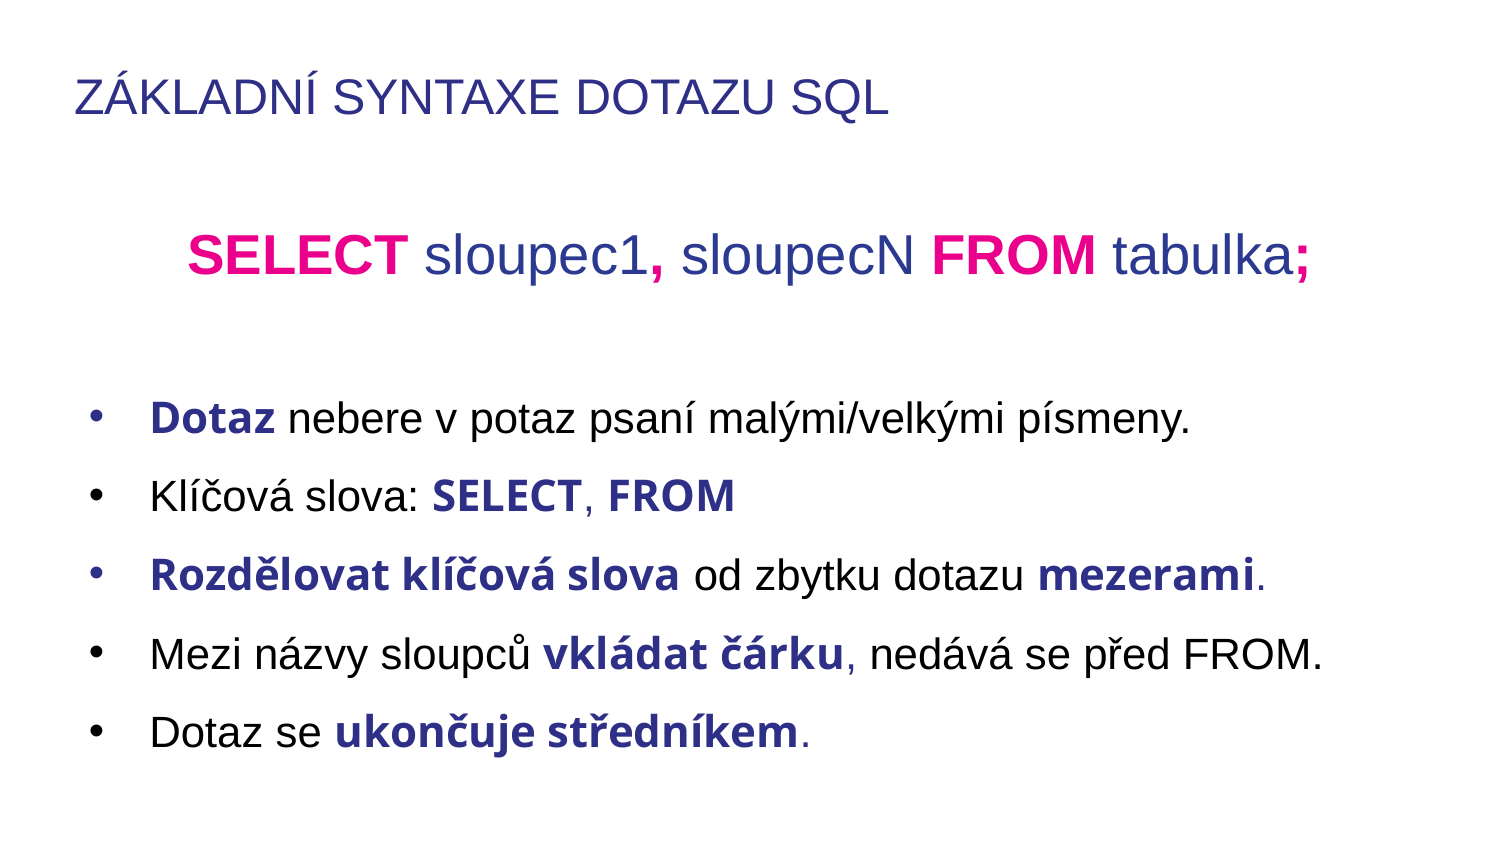

ZÁKLADNÍ SYNTAXE DOTAZU SQL
SELECT sloupec1, sloupecN FROM tabulka;

Dotaz nebere v potaz psaní malými/velkými písmeny.
Klíčová slova: SELECT, FROM
Rozdělovat klíčová slova od zbytku dotazu mezerami.
Mezi názvy sloupců vkládat čárku, nedává se před FROM.
Dotaz se ukončuje středníkem.